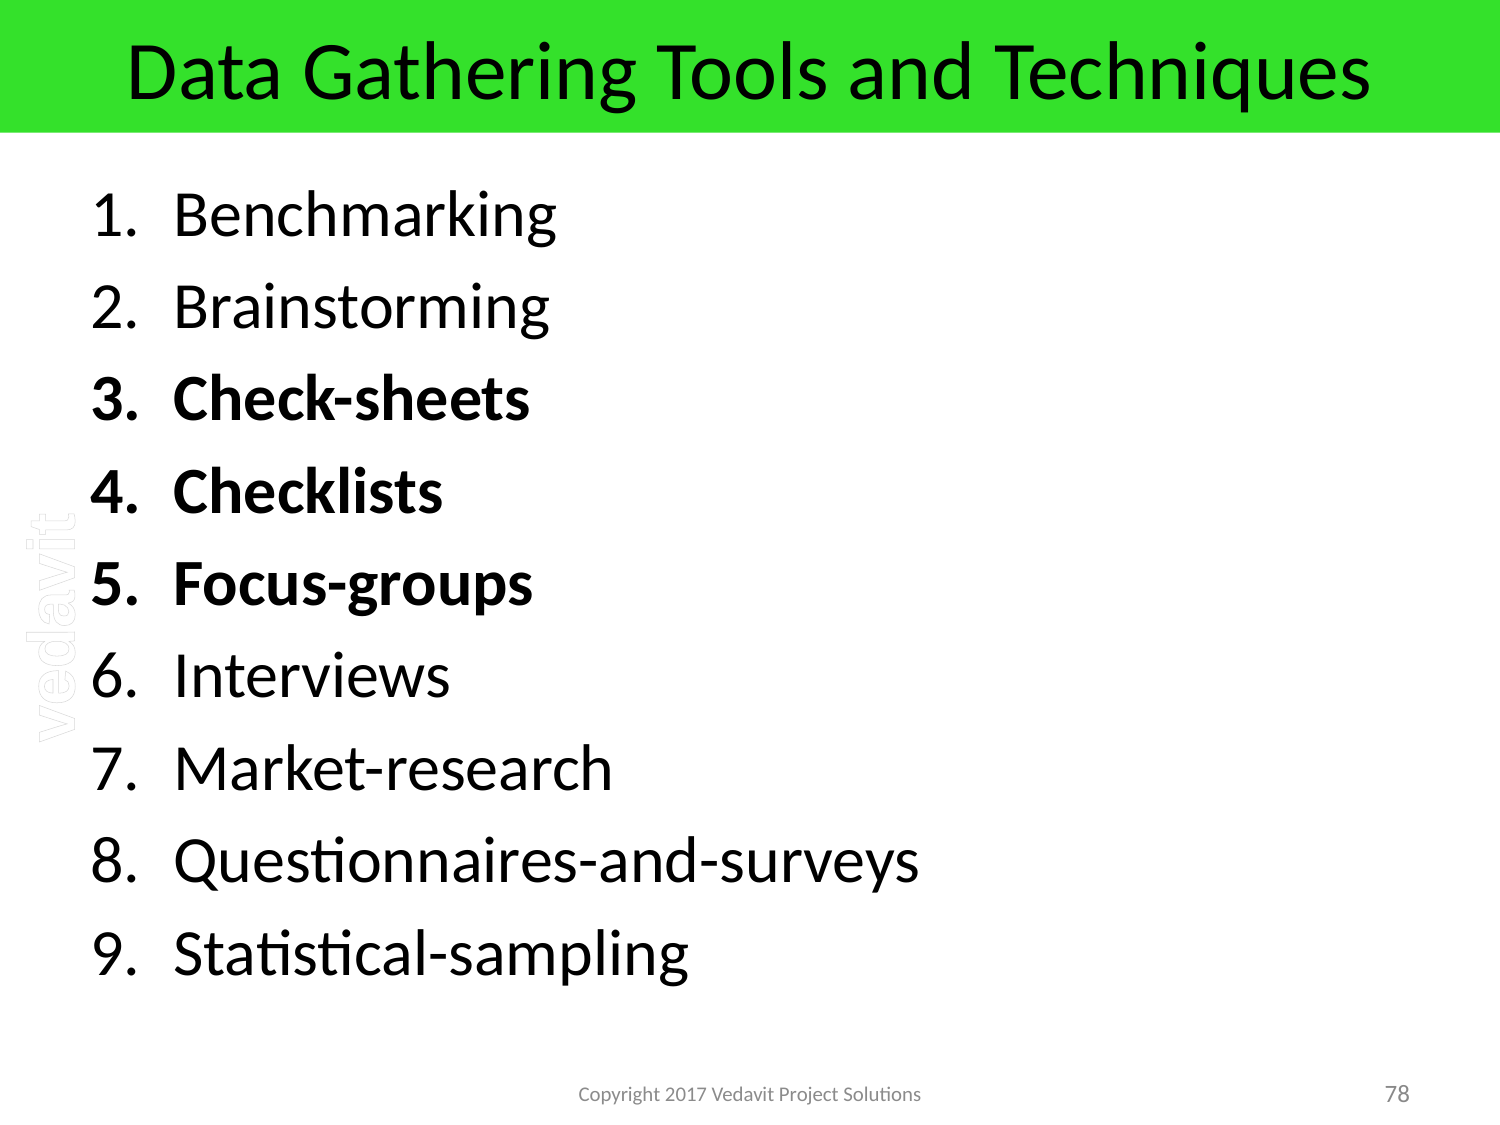

# Data Gathering Tools and Techniques
Benchmarking
Brainstorming
Check-sheets
Checklists
Focus-groups
Interviews
Market-research
Questionnaires-and-surveys
Statistical-sampling
Copyright 2017 Vedavit Project Solutions
78